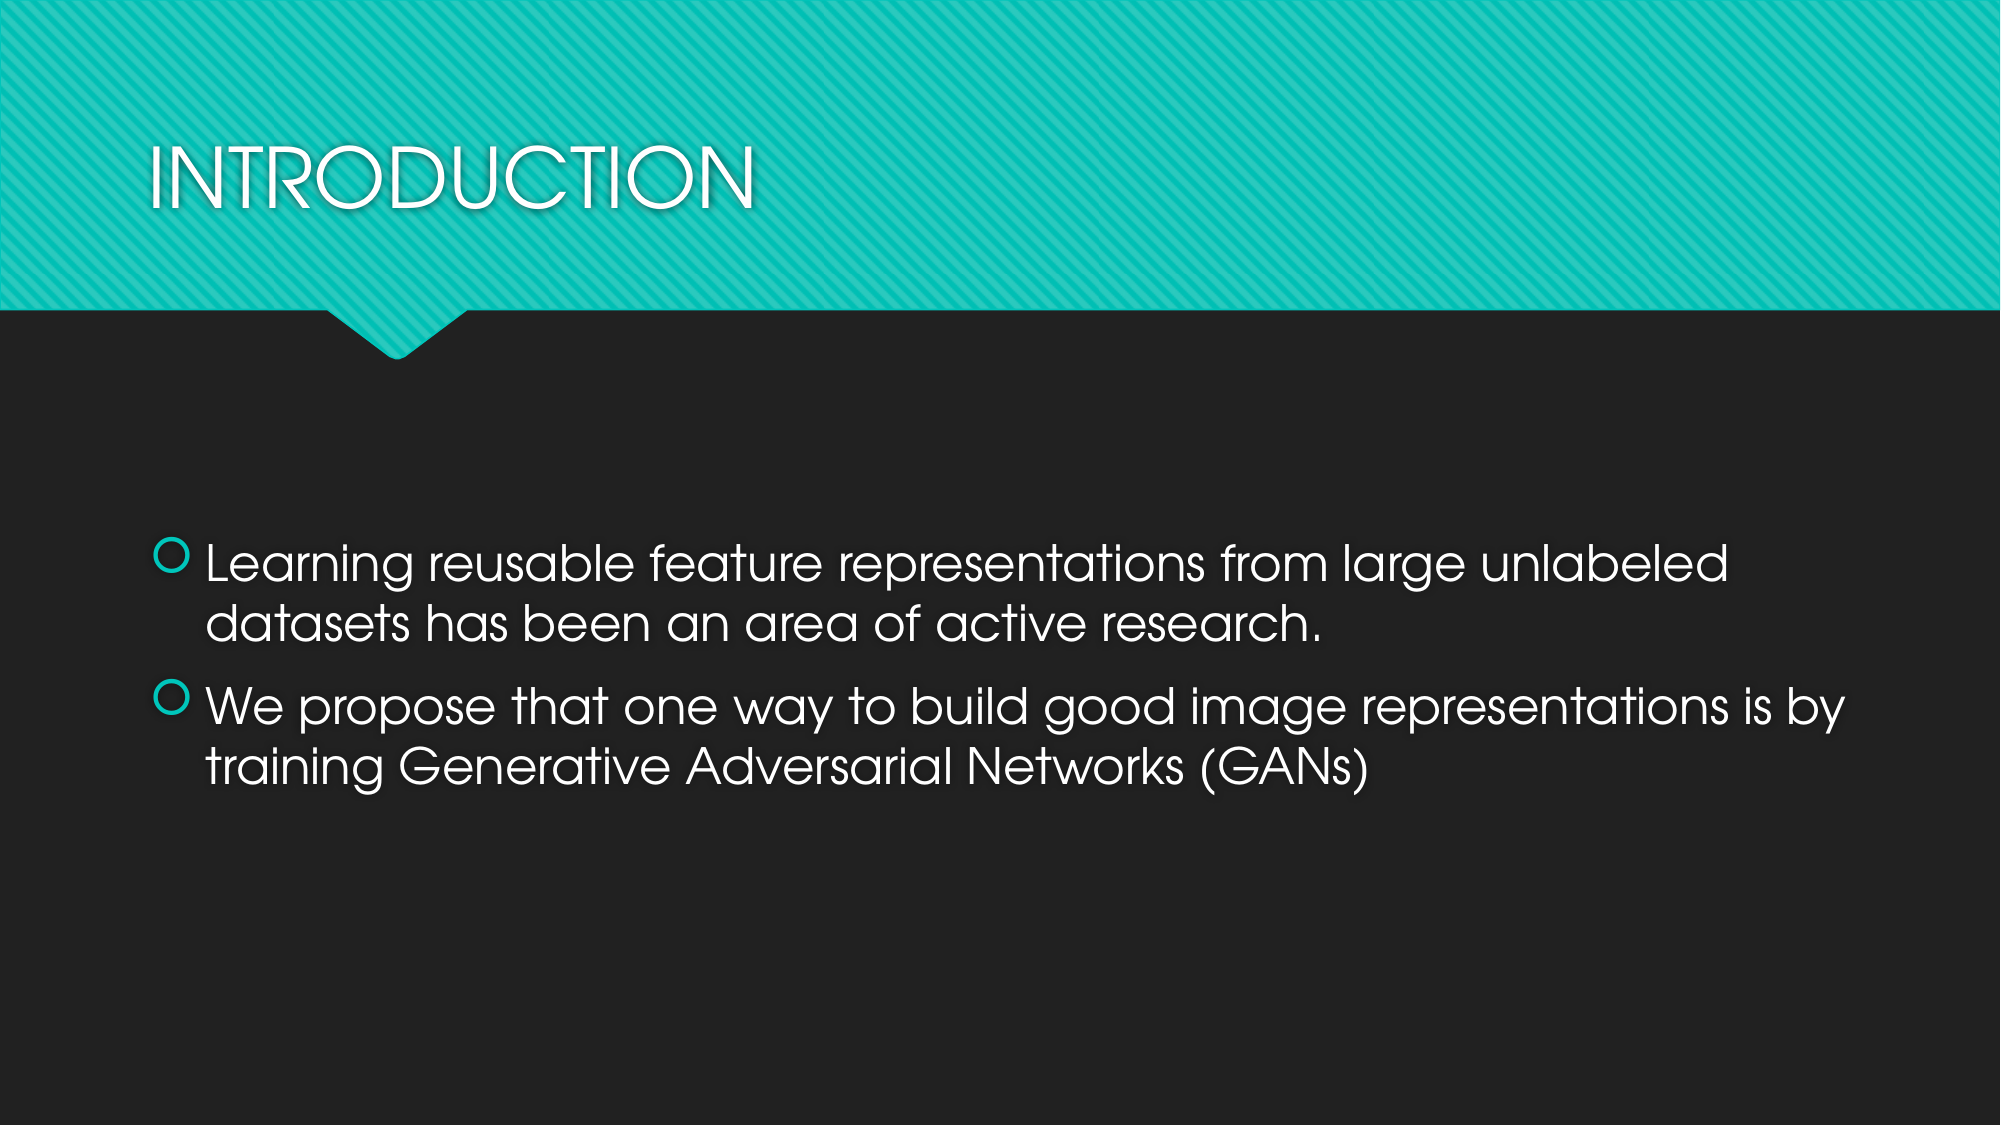

# INTRODUCTION
Learning reusable feature representations from large unlabeled datasets has been an area of active research.
We propose that one way to build good image representations is by training Generative Adversarial Networks (GANs)